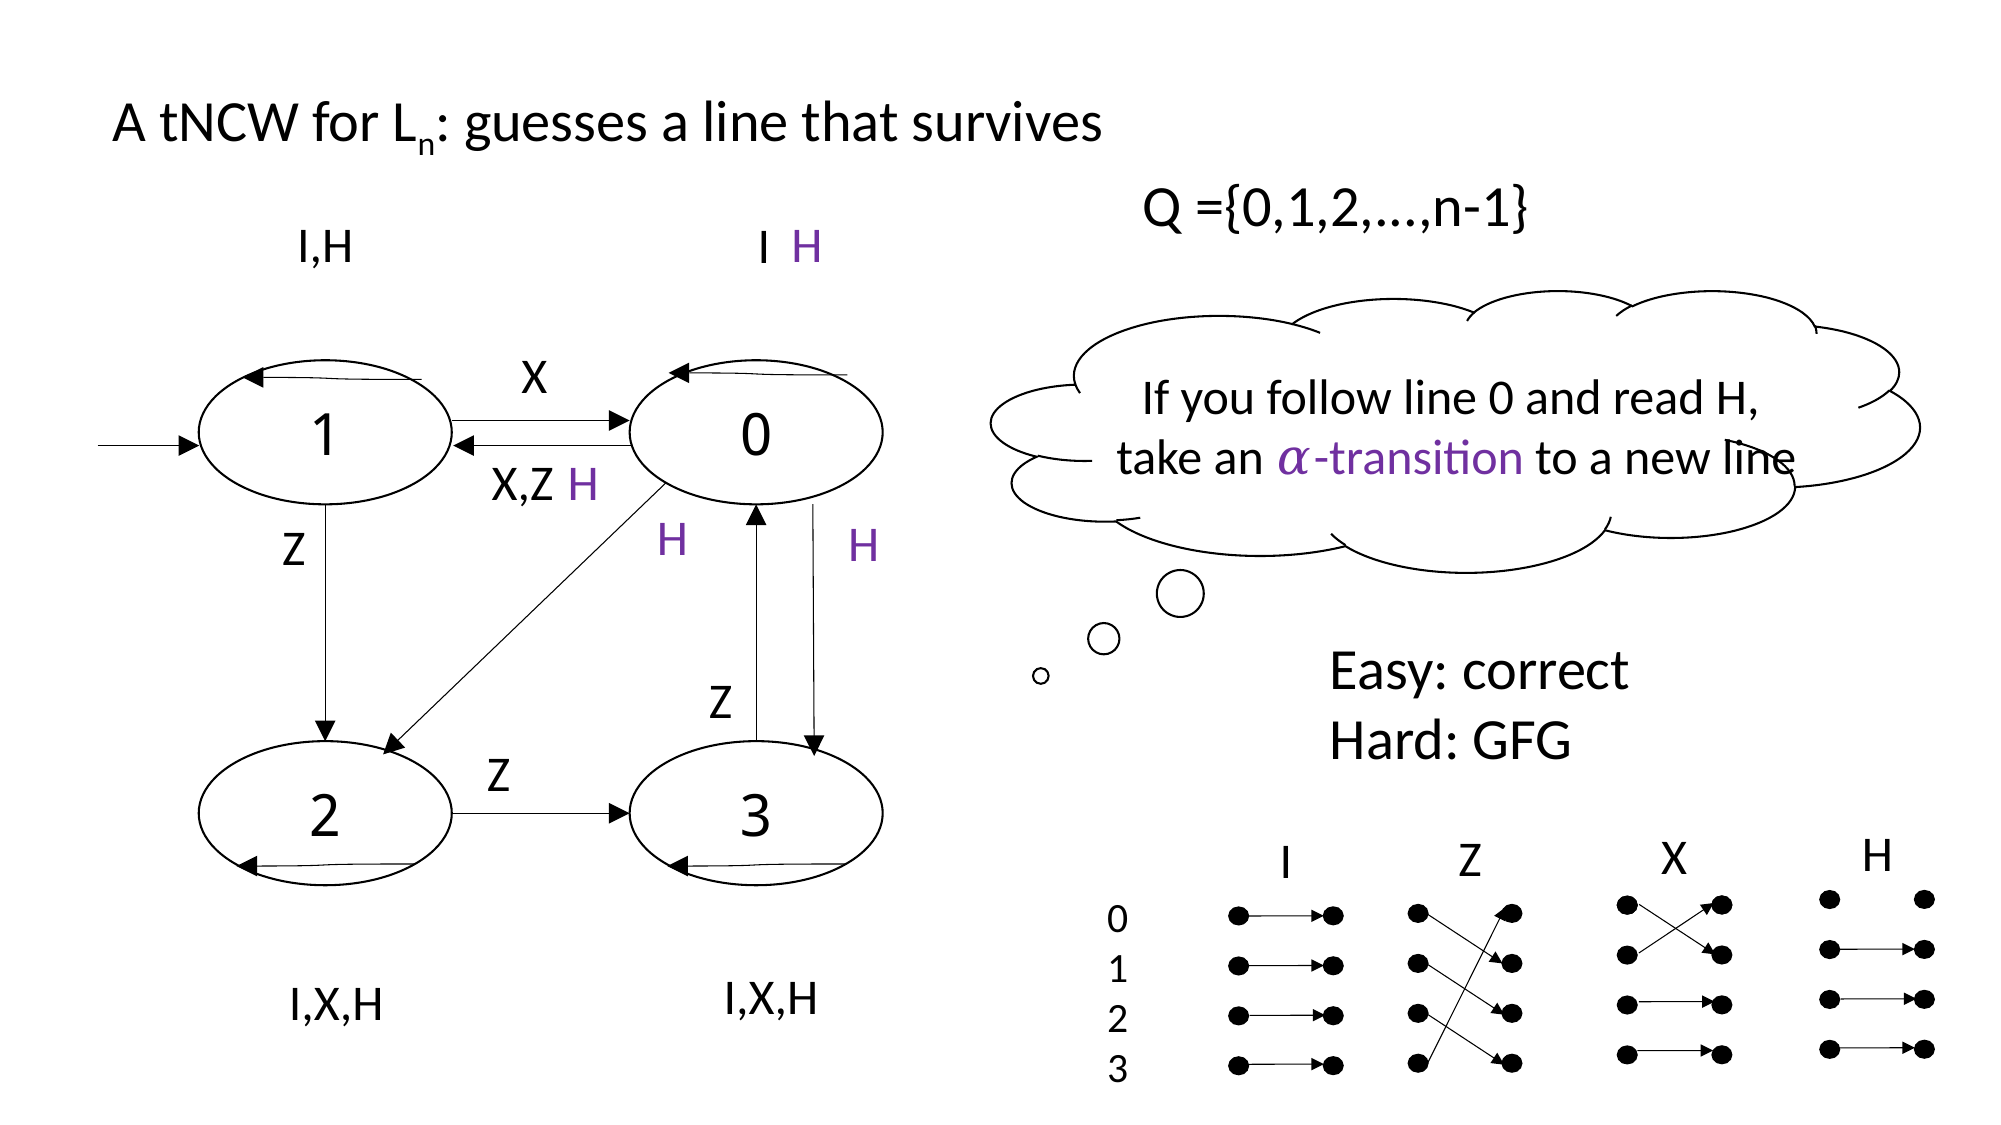

A tNCW for Ln: guesses a line that survives
Q ={0,1,2,...,n-1}
H
I,H
I
X

1
0
X,Z
H
H
H
Z
Z
Z

2
3
I,X,H

If you follow line 0 and read H,
take an 𝛼-transition to a new line
Easy: correct
Hard: GFG
H
X
Z
I

0

1

2

3

I,X,H